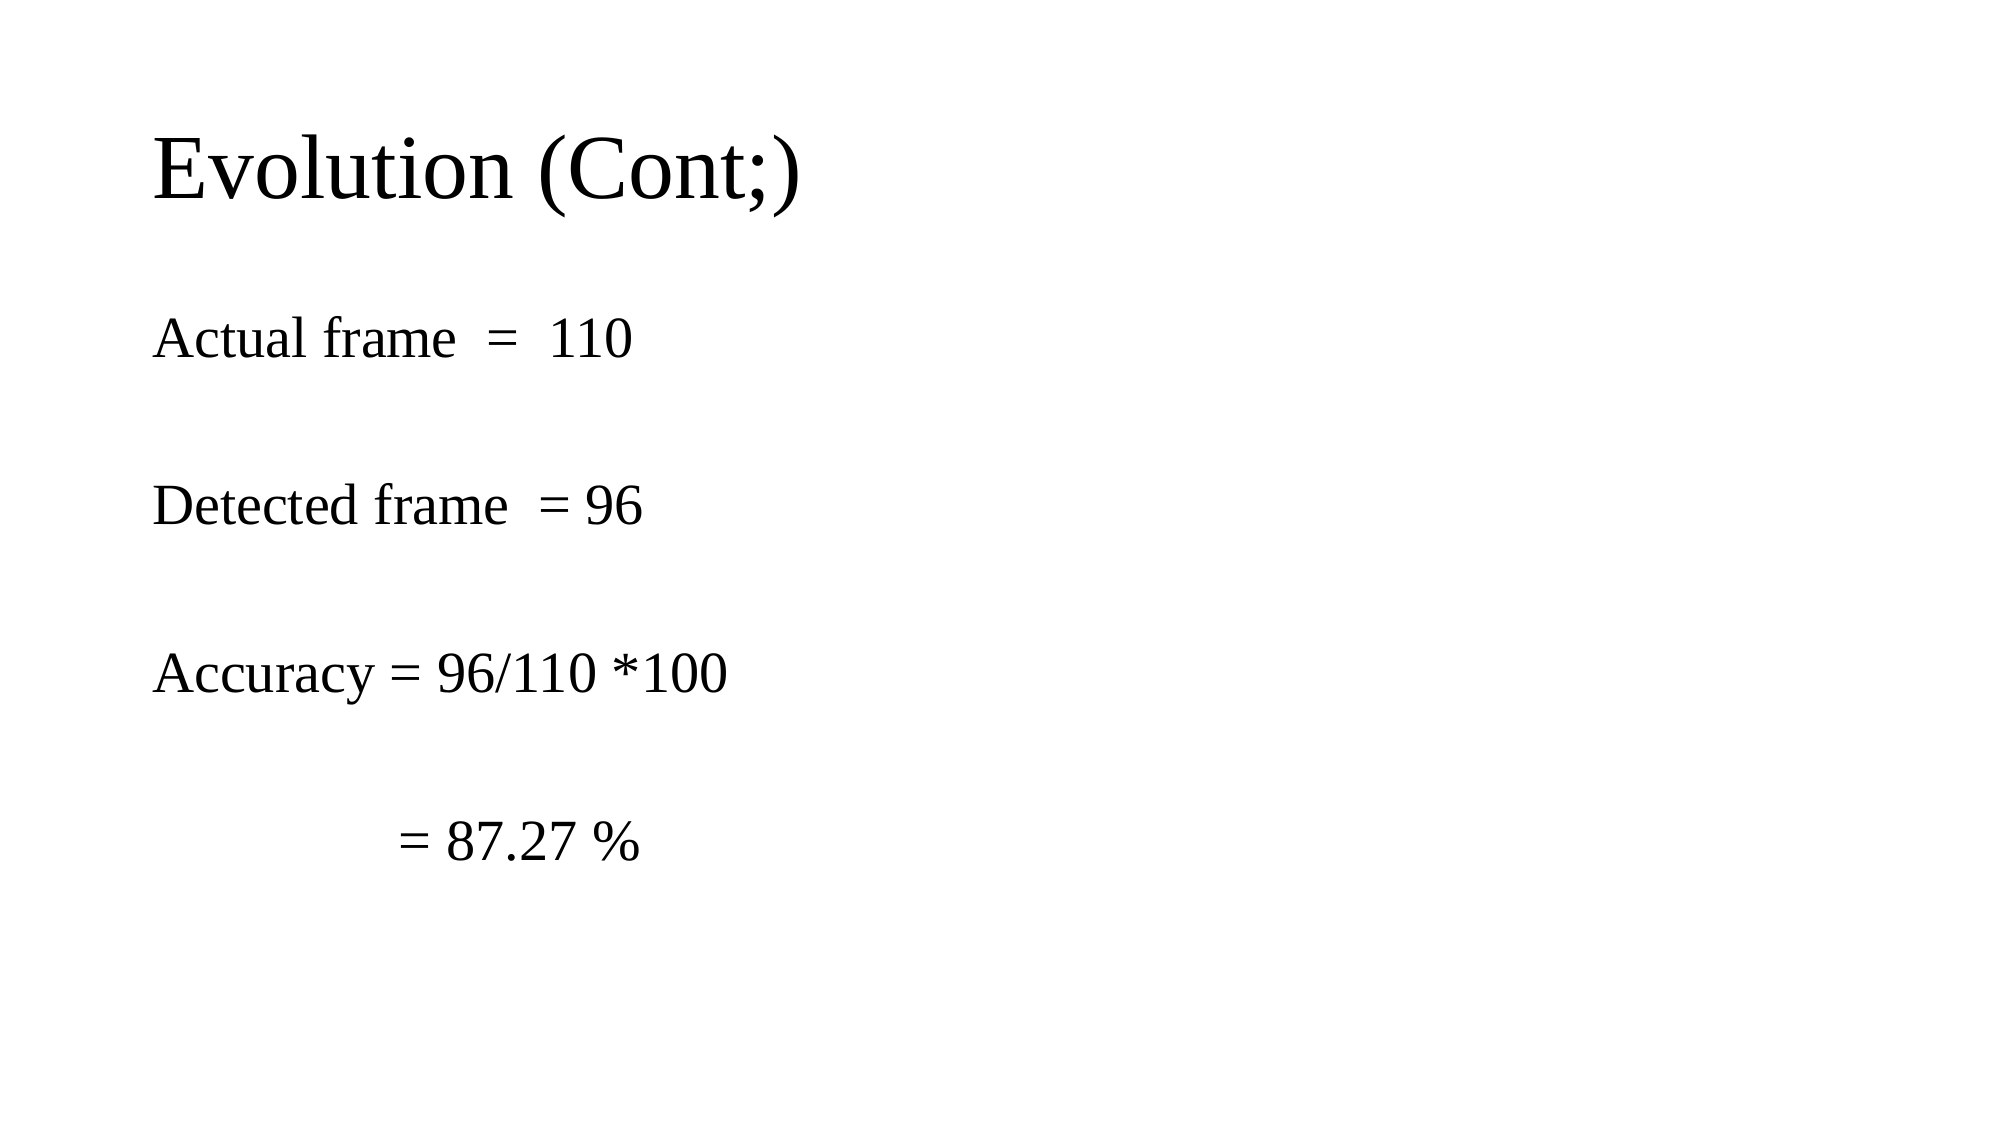

# Evolution (Cont;)
Actual frame  =  110

Detected frame  = 96

Accuracy = 96/110 *100

                 = 87.27 %